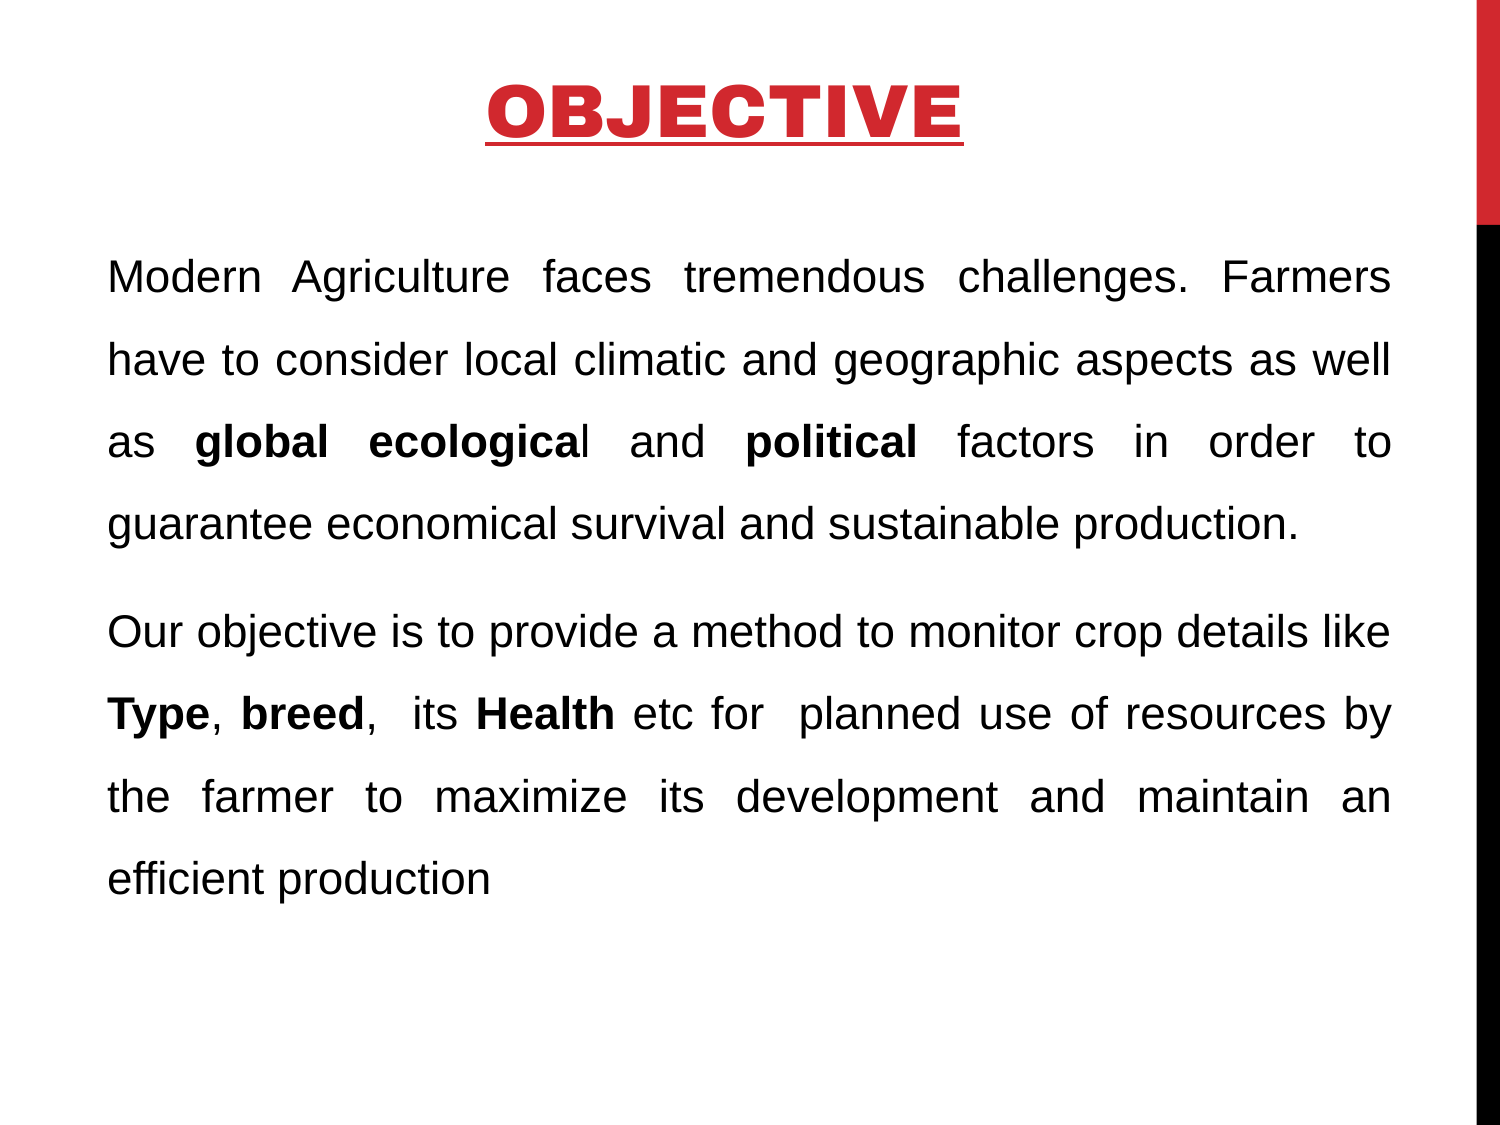

# OBJECTIVE
Modern Agriculture faces tremendous challenges. Farmers have to consider local climatic and geographic aspects as well as global ecological and political factors in order to guarantee economical survival and sustainable production.
Our objective is to provide a method to monitor crop details like Type, breed,  its Health etc for  planned use of resources by the farmer to maximize its development and maintain an efficient production